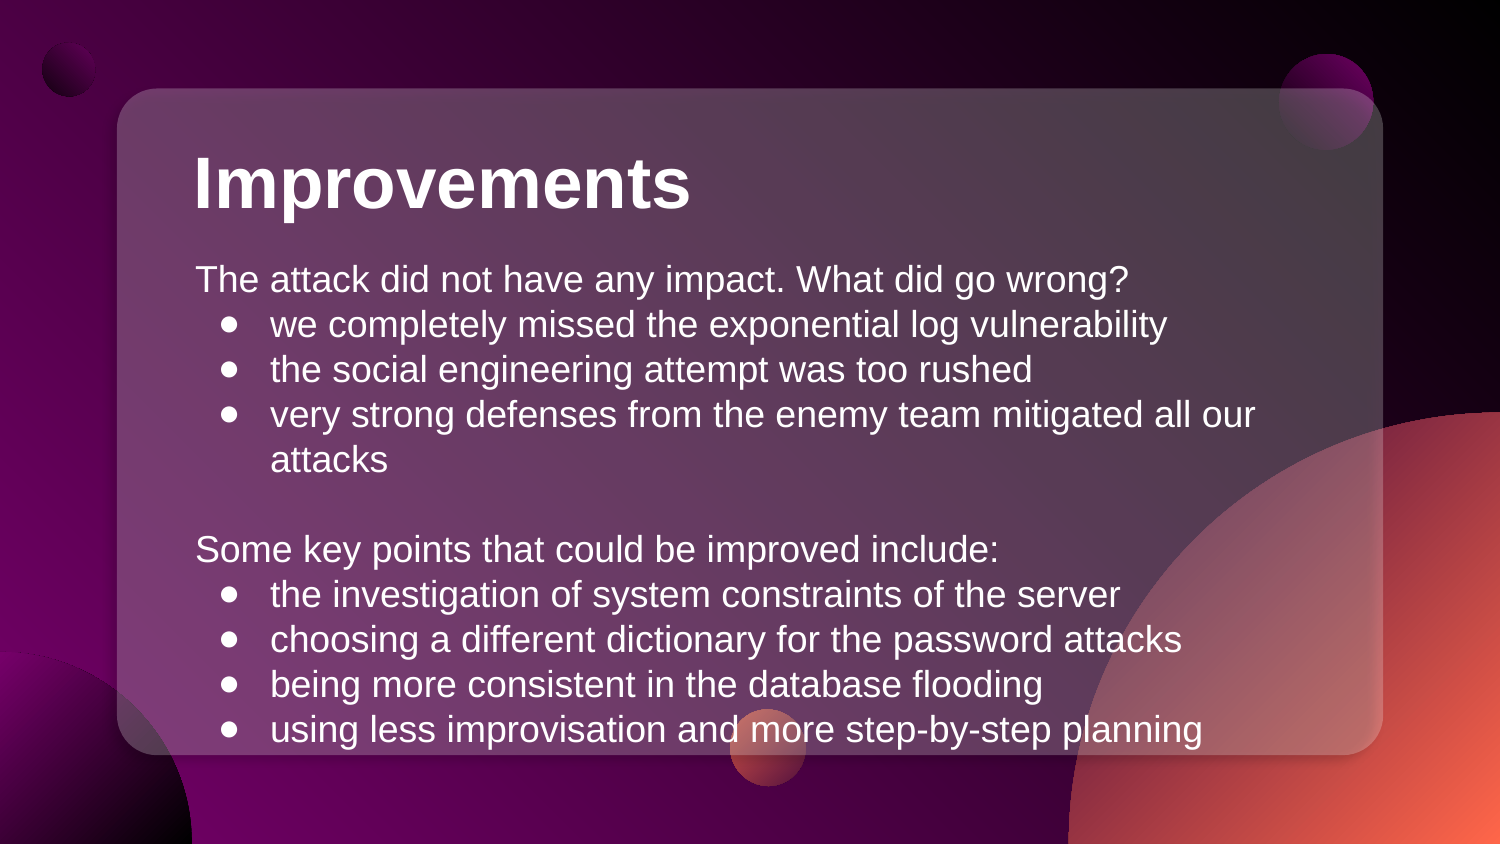

# Improvements
The attack did not have any impact. What did go wrong?
we completely missed the exponential log vulnerability
the social engineering attempt was too rushed
very strong defenses from the enemy team mitigated all our attacks

Some key points that could be improved include:
the investigation of system constraints of the server
choosing a different dictionary for the password attacks
being more consistent in the database flooding
using less improvisation and more step-by-step planning